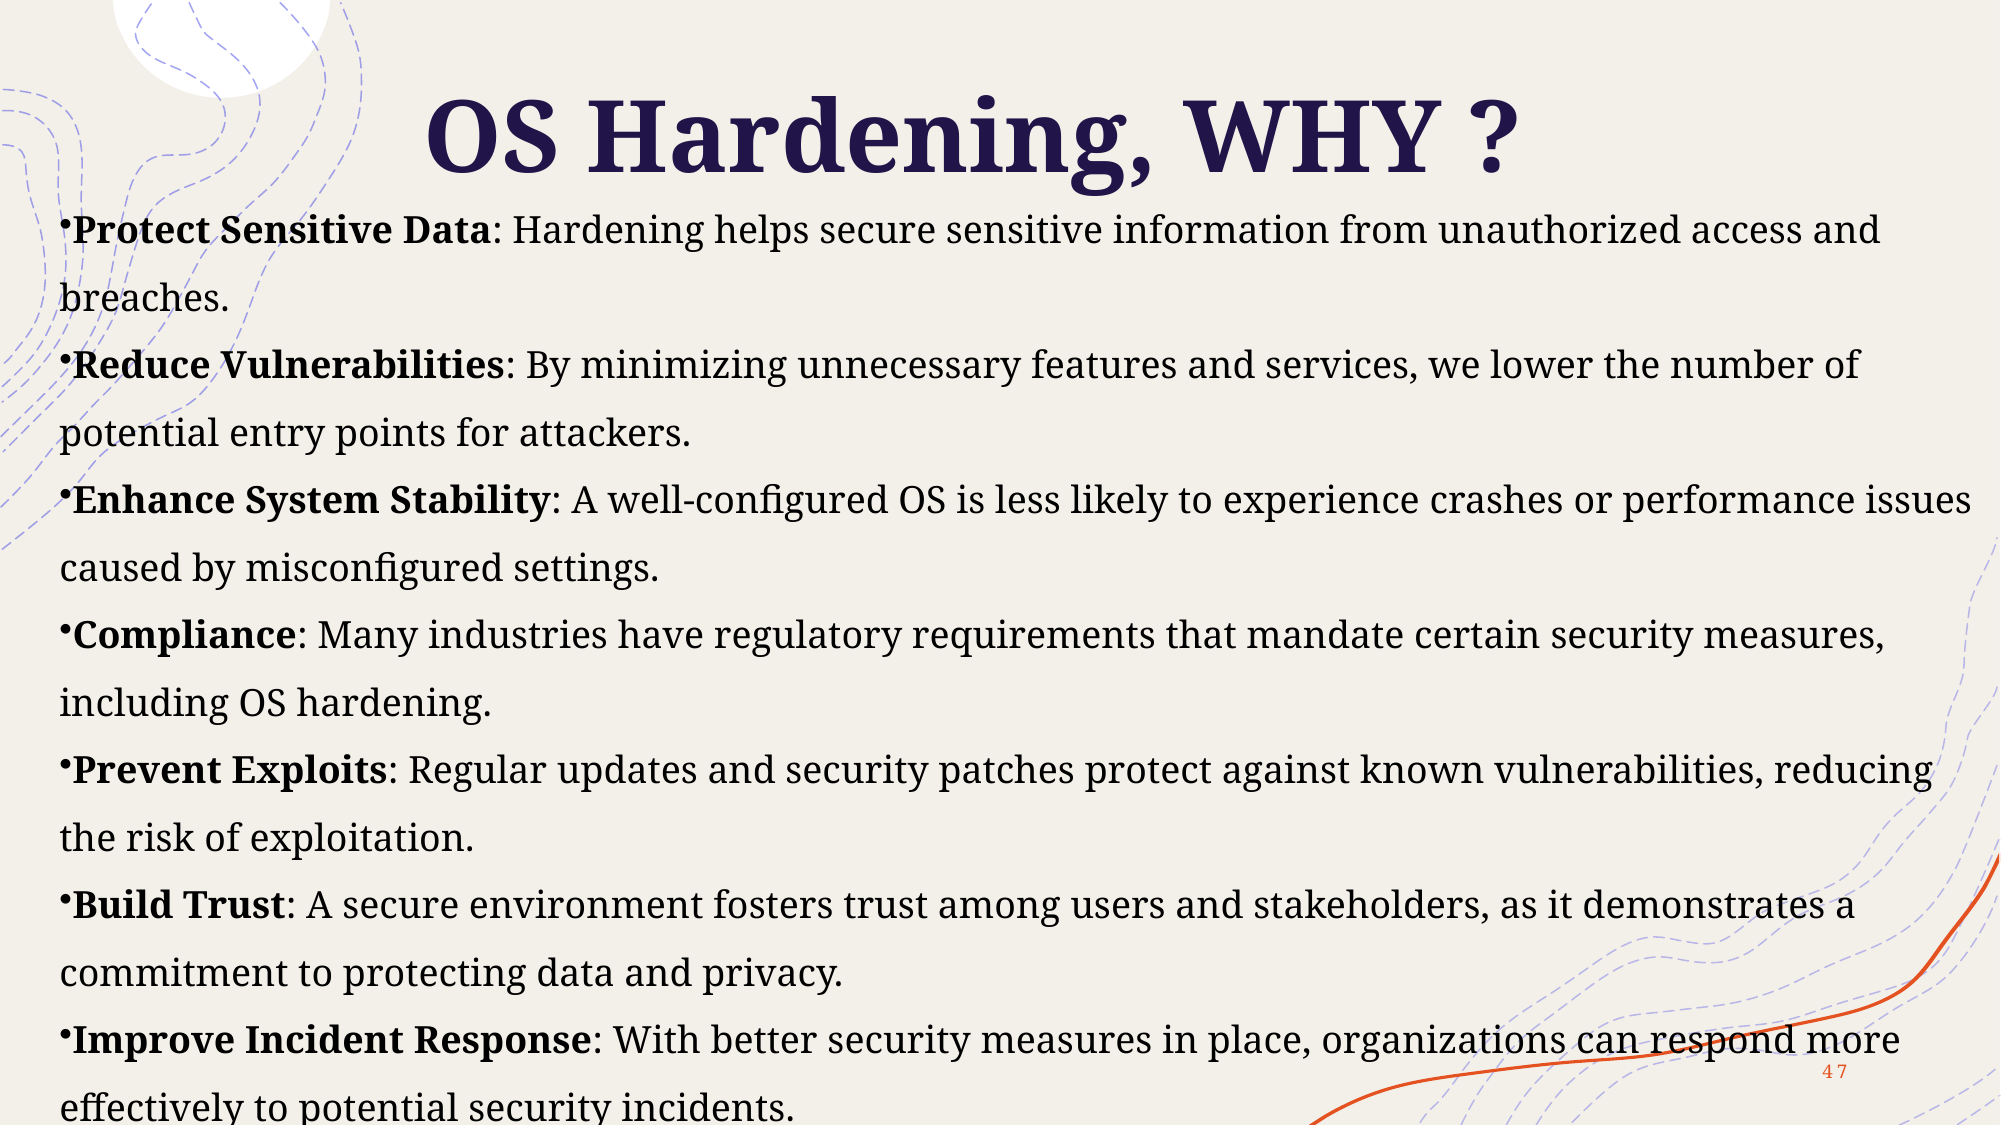

# OS Hardening, WHY ?
Protect Sensitive Data: Hardening helps secure sensitive information from unauthorized access and breaches.
Reduce Vulnerabilities: By minimizing unnecessary features and services, we lower the number of potential entry points for attackers.
Enhance System Stability: A well-configured OS is less likely to experience crashes or performance issues caused by misconfigured settings.
Compliance: Many industries have regulatory requirements that mandate certain security measures, including OS hardening.
Prevent Exploits: Regular updates and security patches protect against known vulnerabilities, reducing the risk of exploitation.
Build Trust: A secure environment fosters trust among users and stakeholders, as it demonstrates a commitment to protecting data and privacy.
Improve Incident Response: With better security measures in place, organizations can respond more effectively to potential security incidents.

47